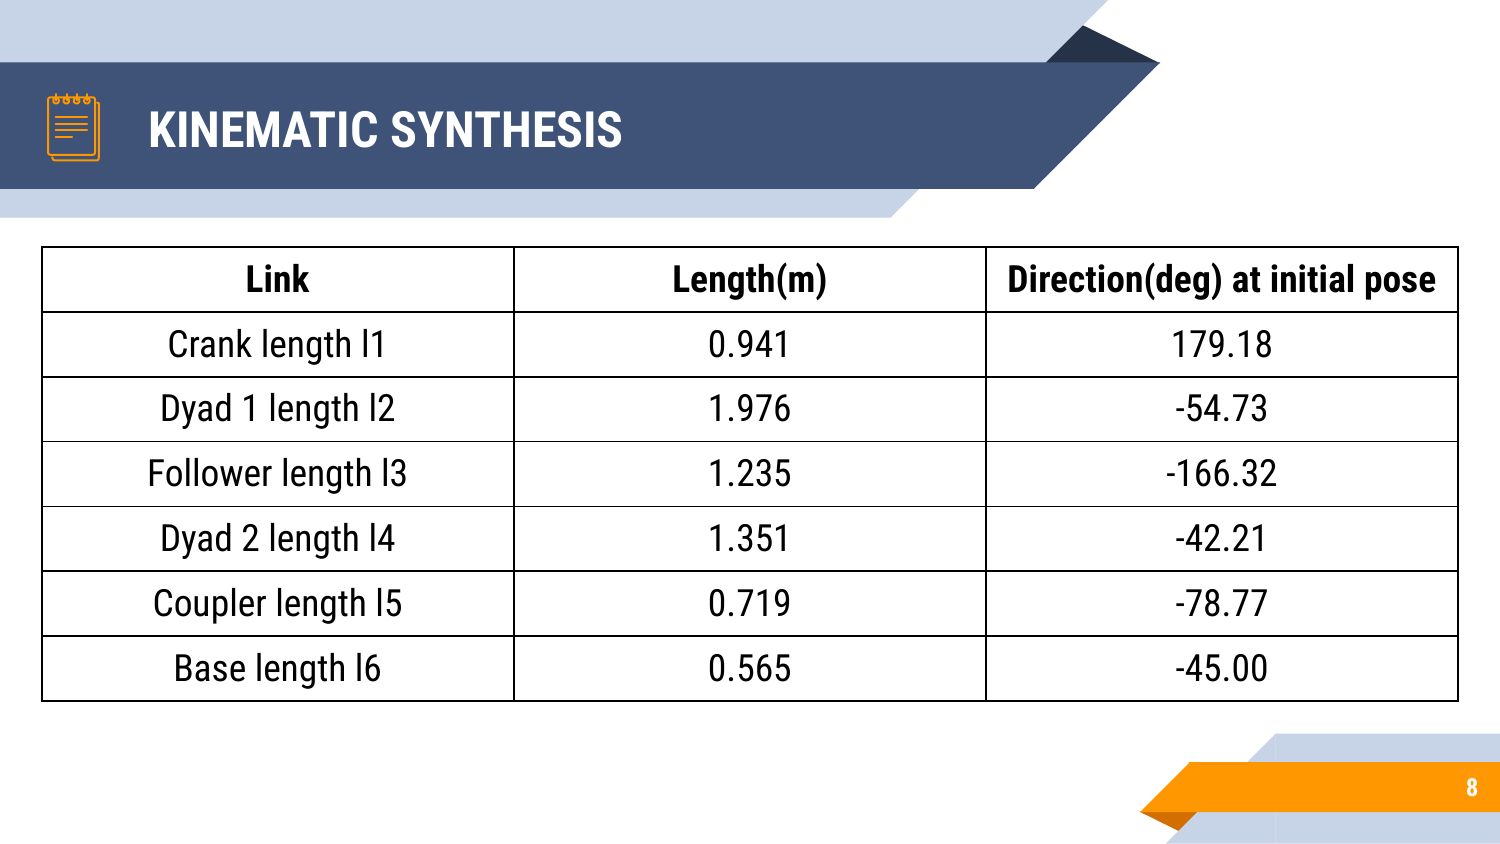

# KINEMATIC SYNTHESIS

| Link | Length(m) | Direction(deg) at initial pose |
| --- | --- | --- |
| Crank length l1 | 0.941 | 179.18 |
| Dyad 1 length l2 | 1.976 | -54.73 |
| Follower length l3 | 1.235 | -166.32 |
| Dyad 2 length l4 | 1.351 | -42.21 |
| Coupler length l5 | 0.719 | -78.77 |
| Base length l6 | 0.565 | -45.00 |
8